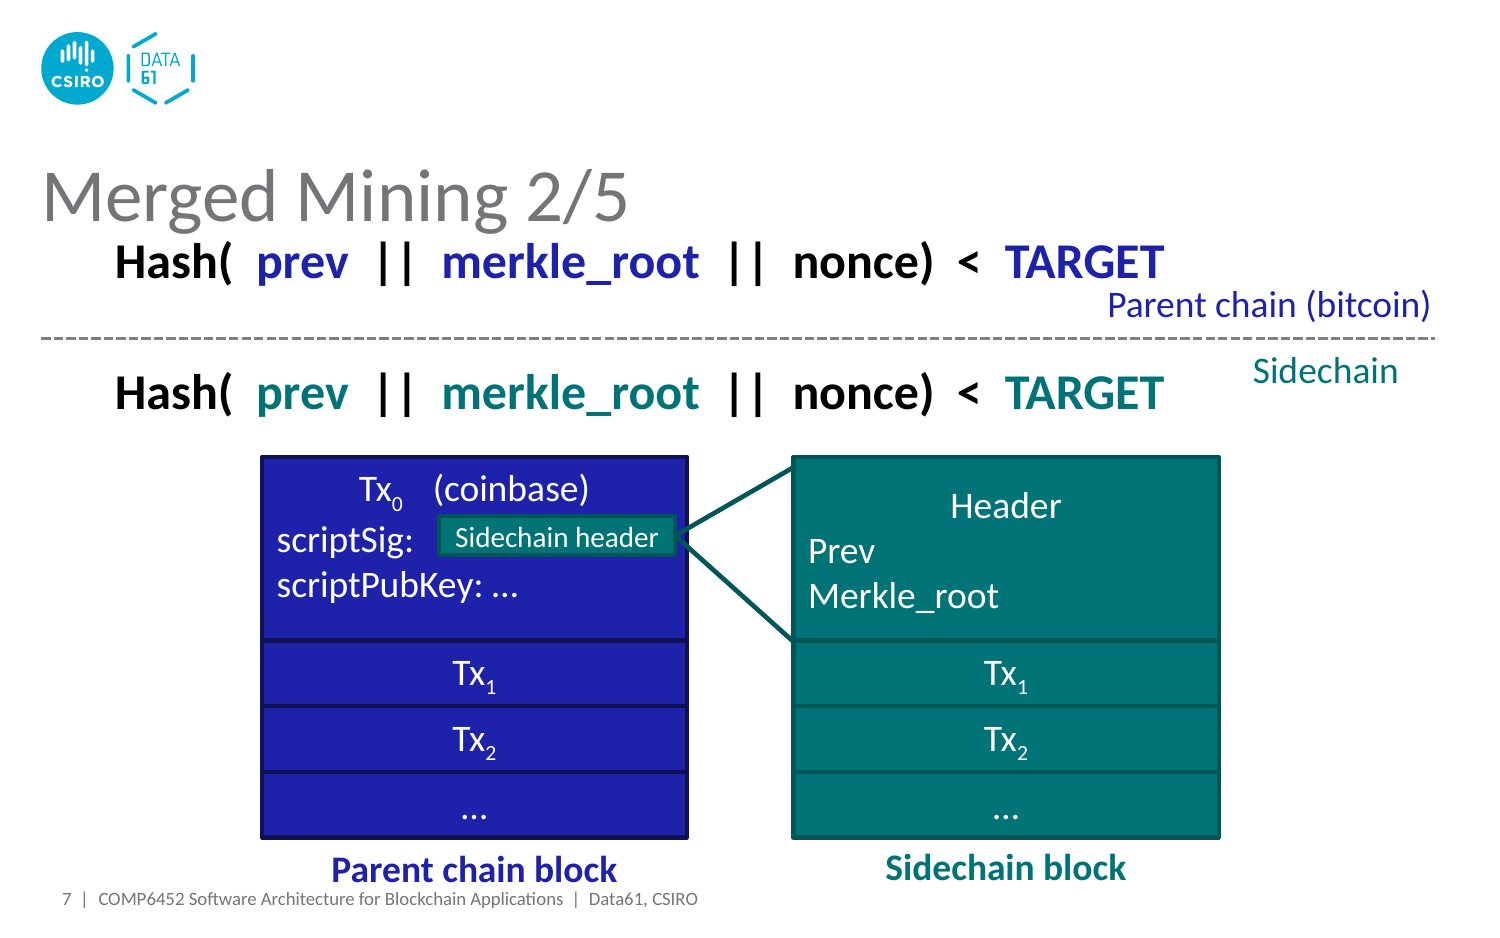

# Merged Mining 2/5
Hash(  prev  ||  merkle_root  ||  nonce)  <  TARGET
Parent chain (bitcoin)
Sidechain
Hash(  prev  ||  merkle_root  ||  nonce)  <  TARGET
Tx0      (coinbase)
scriptSig:
scriptPubKey: …
Header
Prev
Merkle_root
Sidechain header
Tx1
Tx1
Tx2
Tx2
…
…
Sidechain block
Parent chain block
7  |
COMP6452 Software Architecture for Blockchain Applications  |  Data61, CSIRO